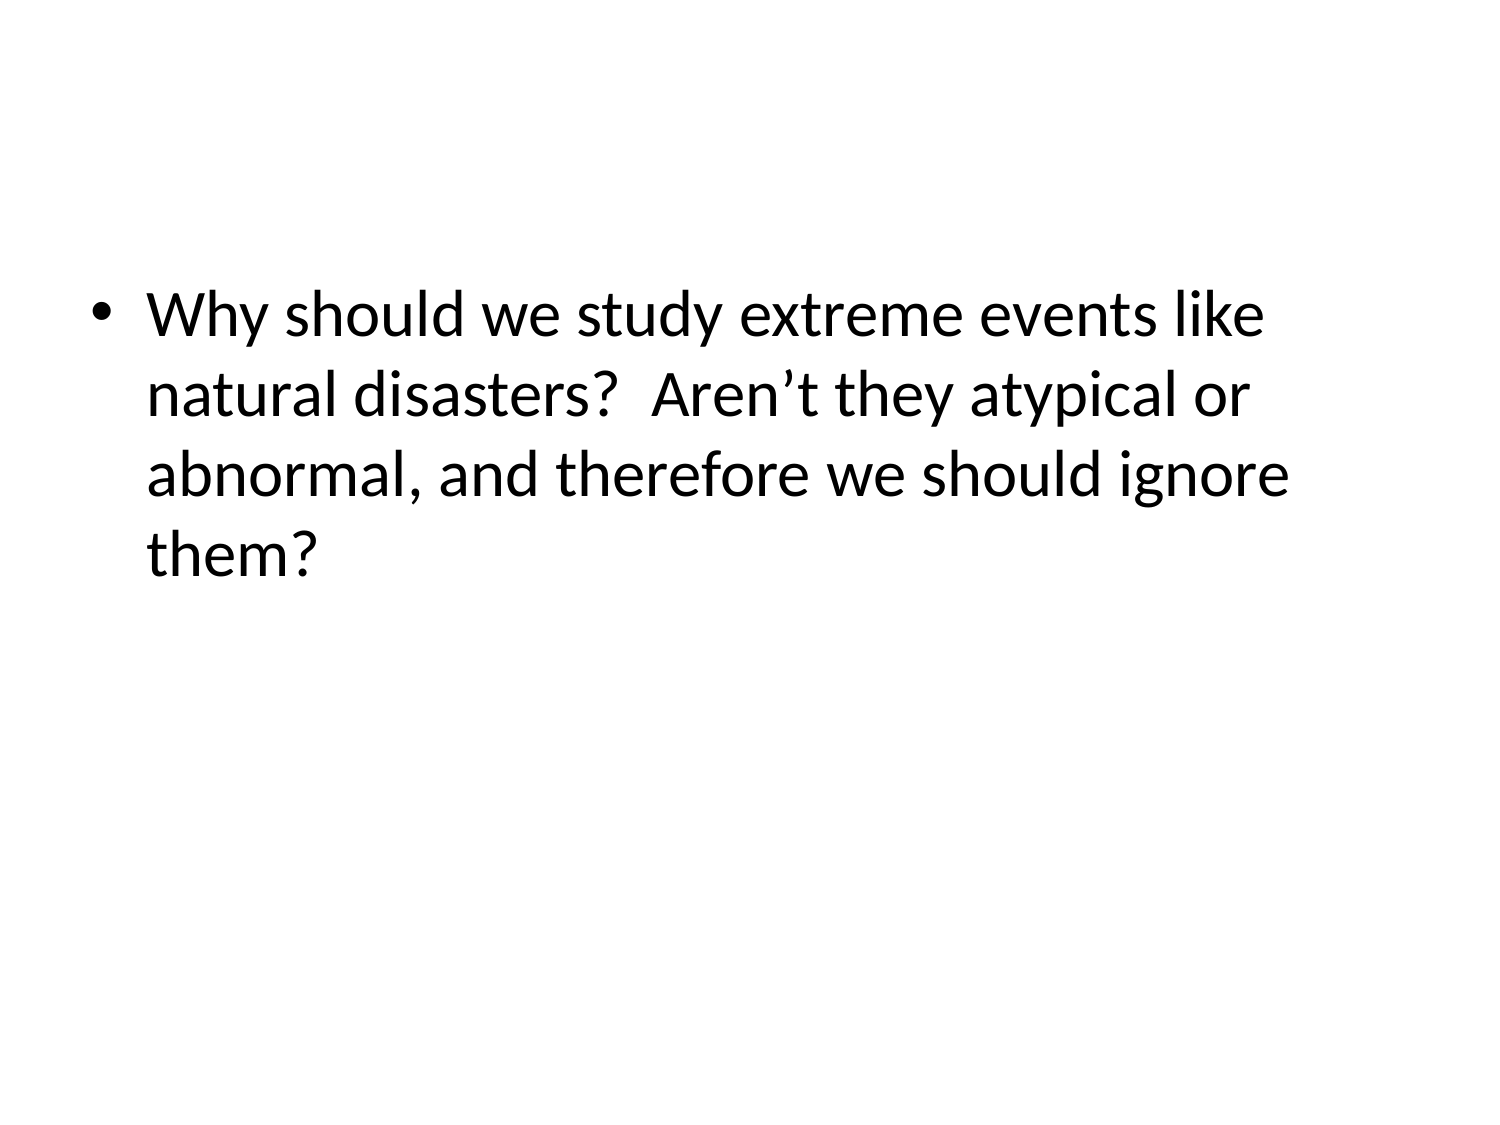

#
Why should we study extreme events like natural disasters?  Aren’t they atypical or abnormal, and therefore we should ignore them?